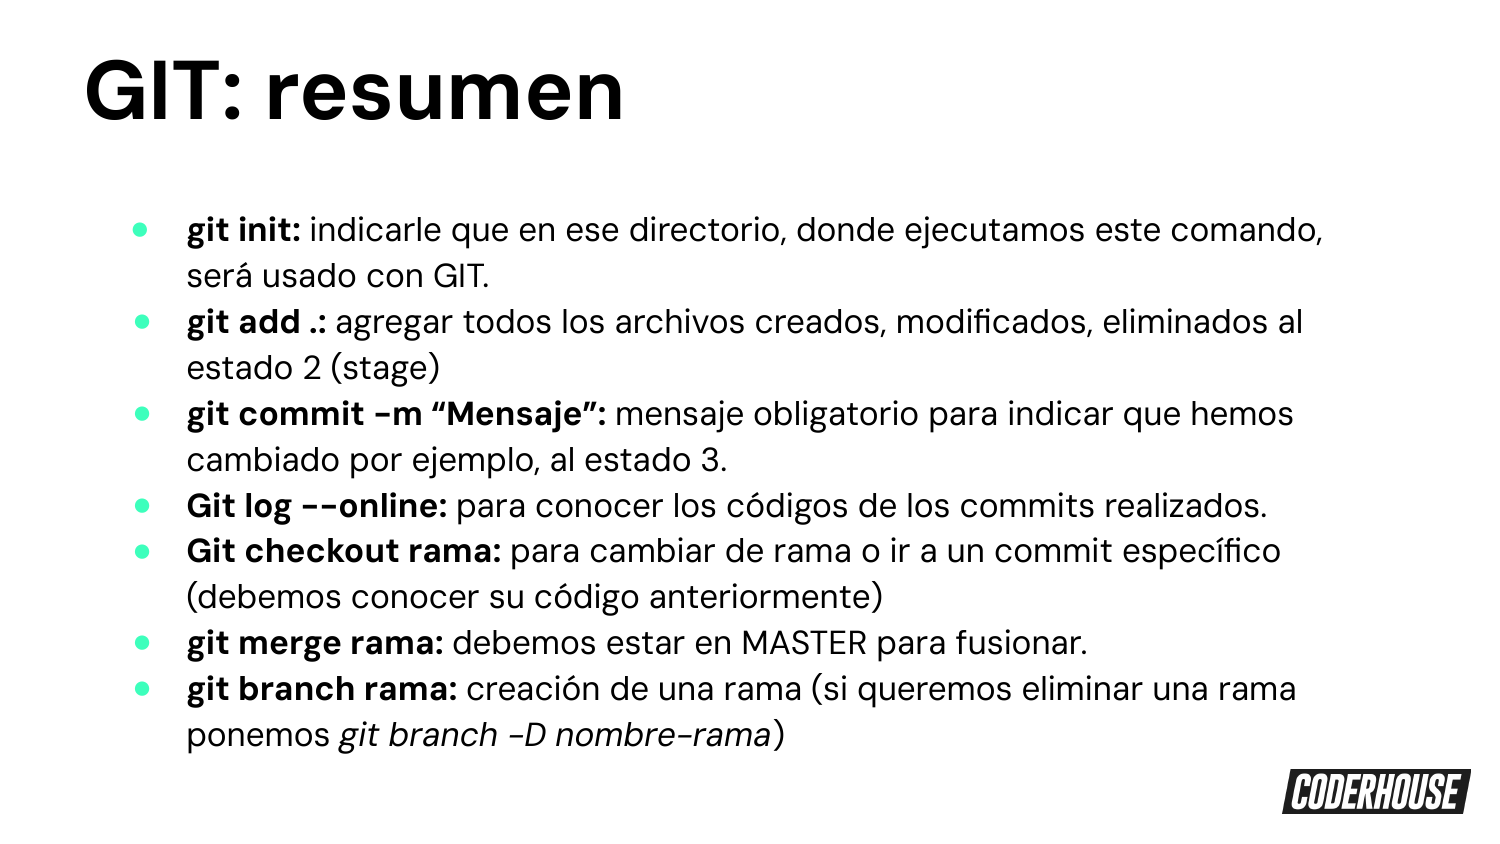

GIT: resumen
git init: indicarle que en ese directorio, donde ejecutamos este comando, será usado con GIT.
git add .: agregar todos los archivos creados, modificados, eliminados al estado 2 (stage)
git commit -m “Mensaje”: mensaje obligatorio para indicar que hemos cambiado por ejemplo, al estado 3.
Git log --online: para conocer los códigos de los commits realizados.
Git checkout rama: para cambiar de rama o ir a un commit específico (debemos conocer su código anteriormente)
git merge rama: debemos estar en MASTER para fusionar.
git branch rama: creación de una rama (si queremos eliminar una rama ponemos git branch -D nombre-rama)